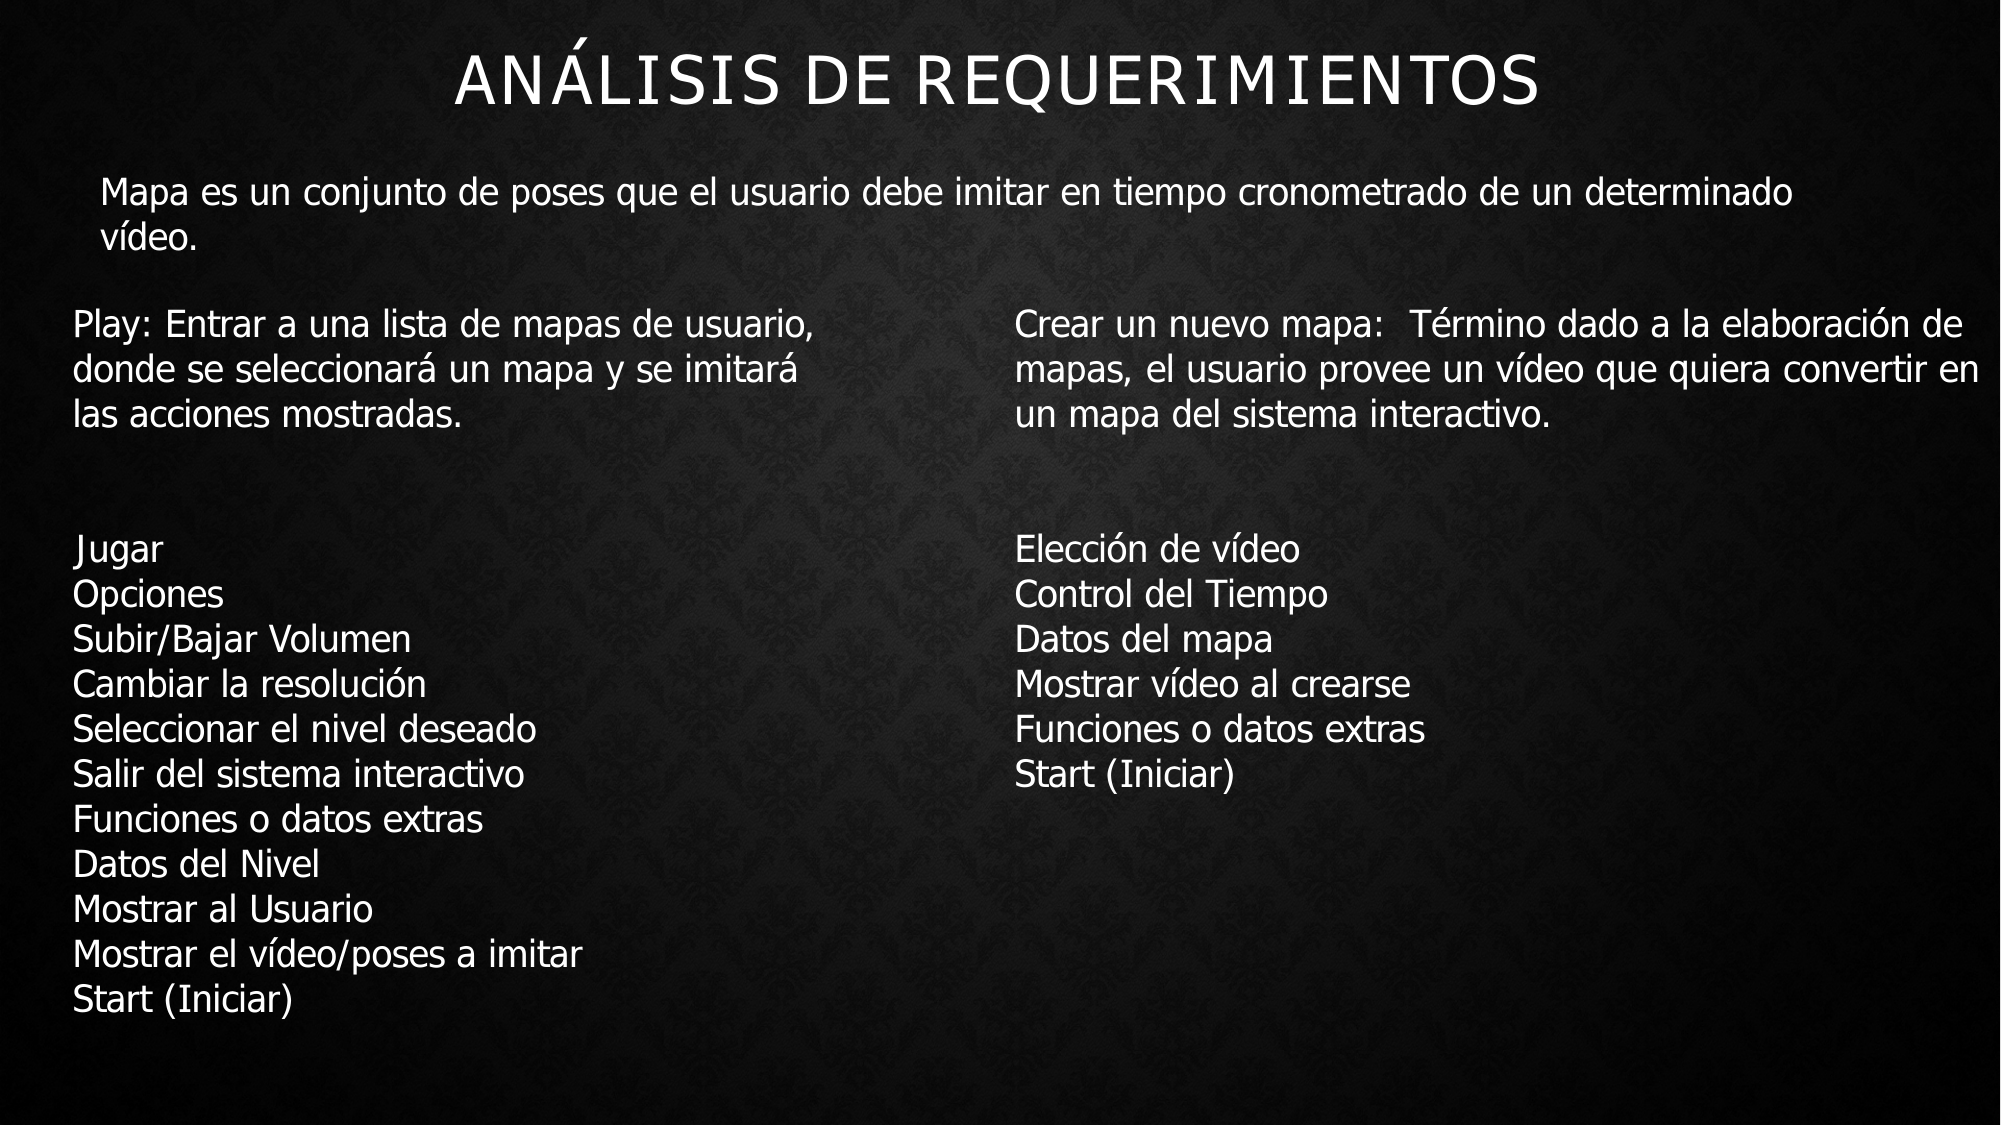

# ANÁLISIS DE REQUERIMIENTOS
Mapa es un conjunto de poses que el usuario debe imitar en tiempo cronometrado de un determinado vídeo.
Play: Entrar a una lista de mapas de usuario, donde se seleccionará un mapa y se imitará las acciones mostradas.

Jugar
Opciones
Subir/Bajar Volumen
Cambiar la resolución
Seleccionar el nivel deseado
Salir del sistema interactivo
Funciones o datos extras
Datos del Nivel
Mostrar al Usuario
Mostrar el vídeo/poses a imitar
Start (Iniciar)
Crear un nuevo mapa:  Término dado a la elaboración de mapas, el usuario provee un vídeo que quiera convertir en un mapa del sistema interactivo.

Elección de vídeo
Control del Tiempo
Datos del mapa
Mostrar vídeo al crearse
Funciones o datos extras
Start (Iniciar)